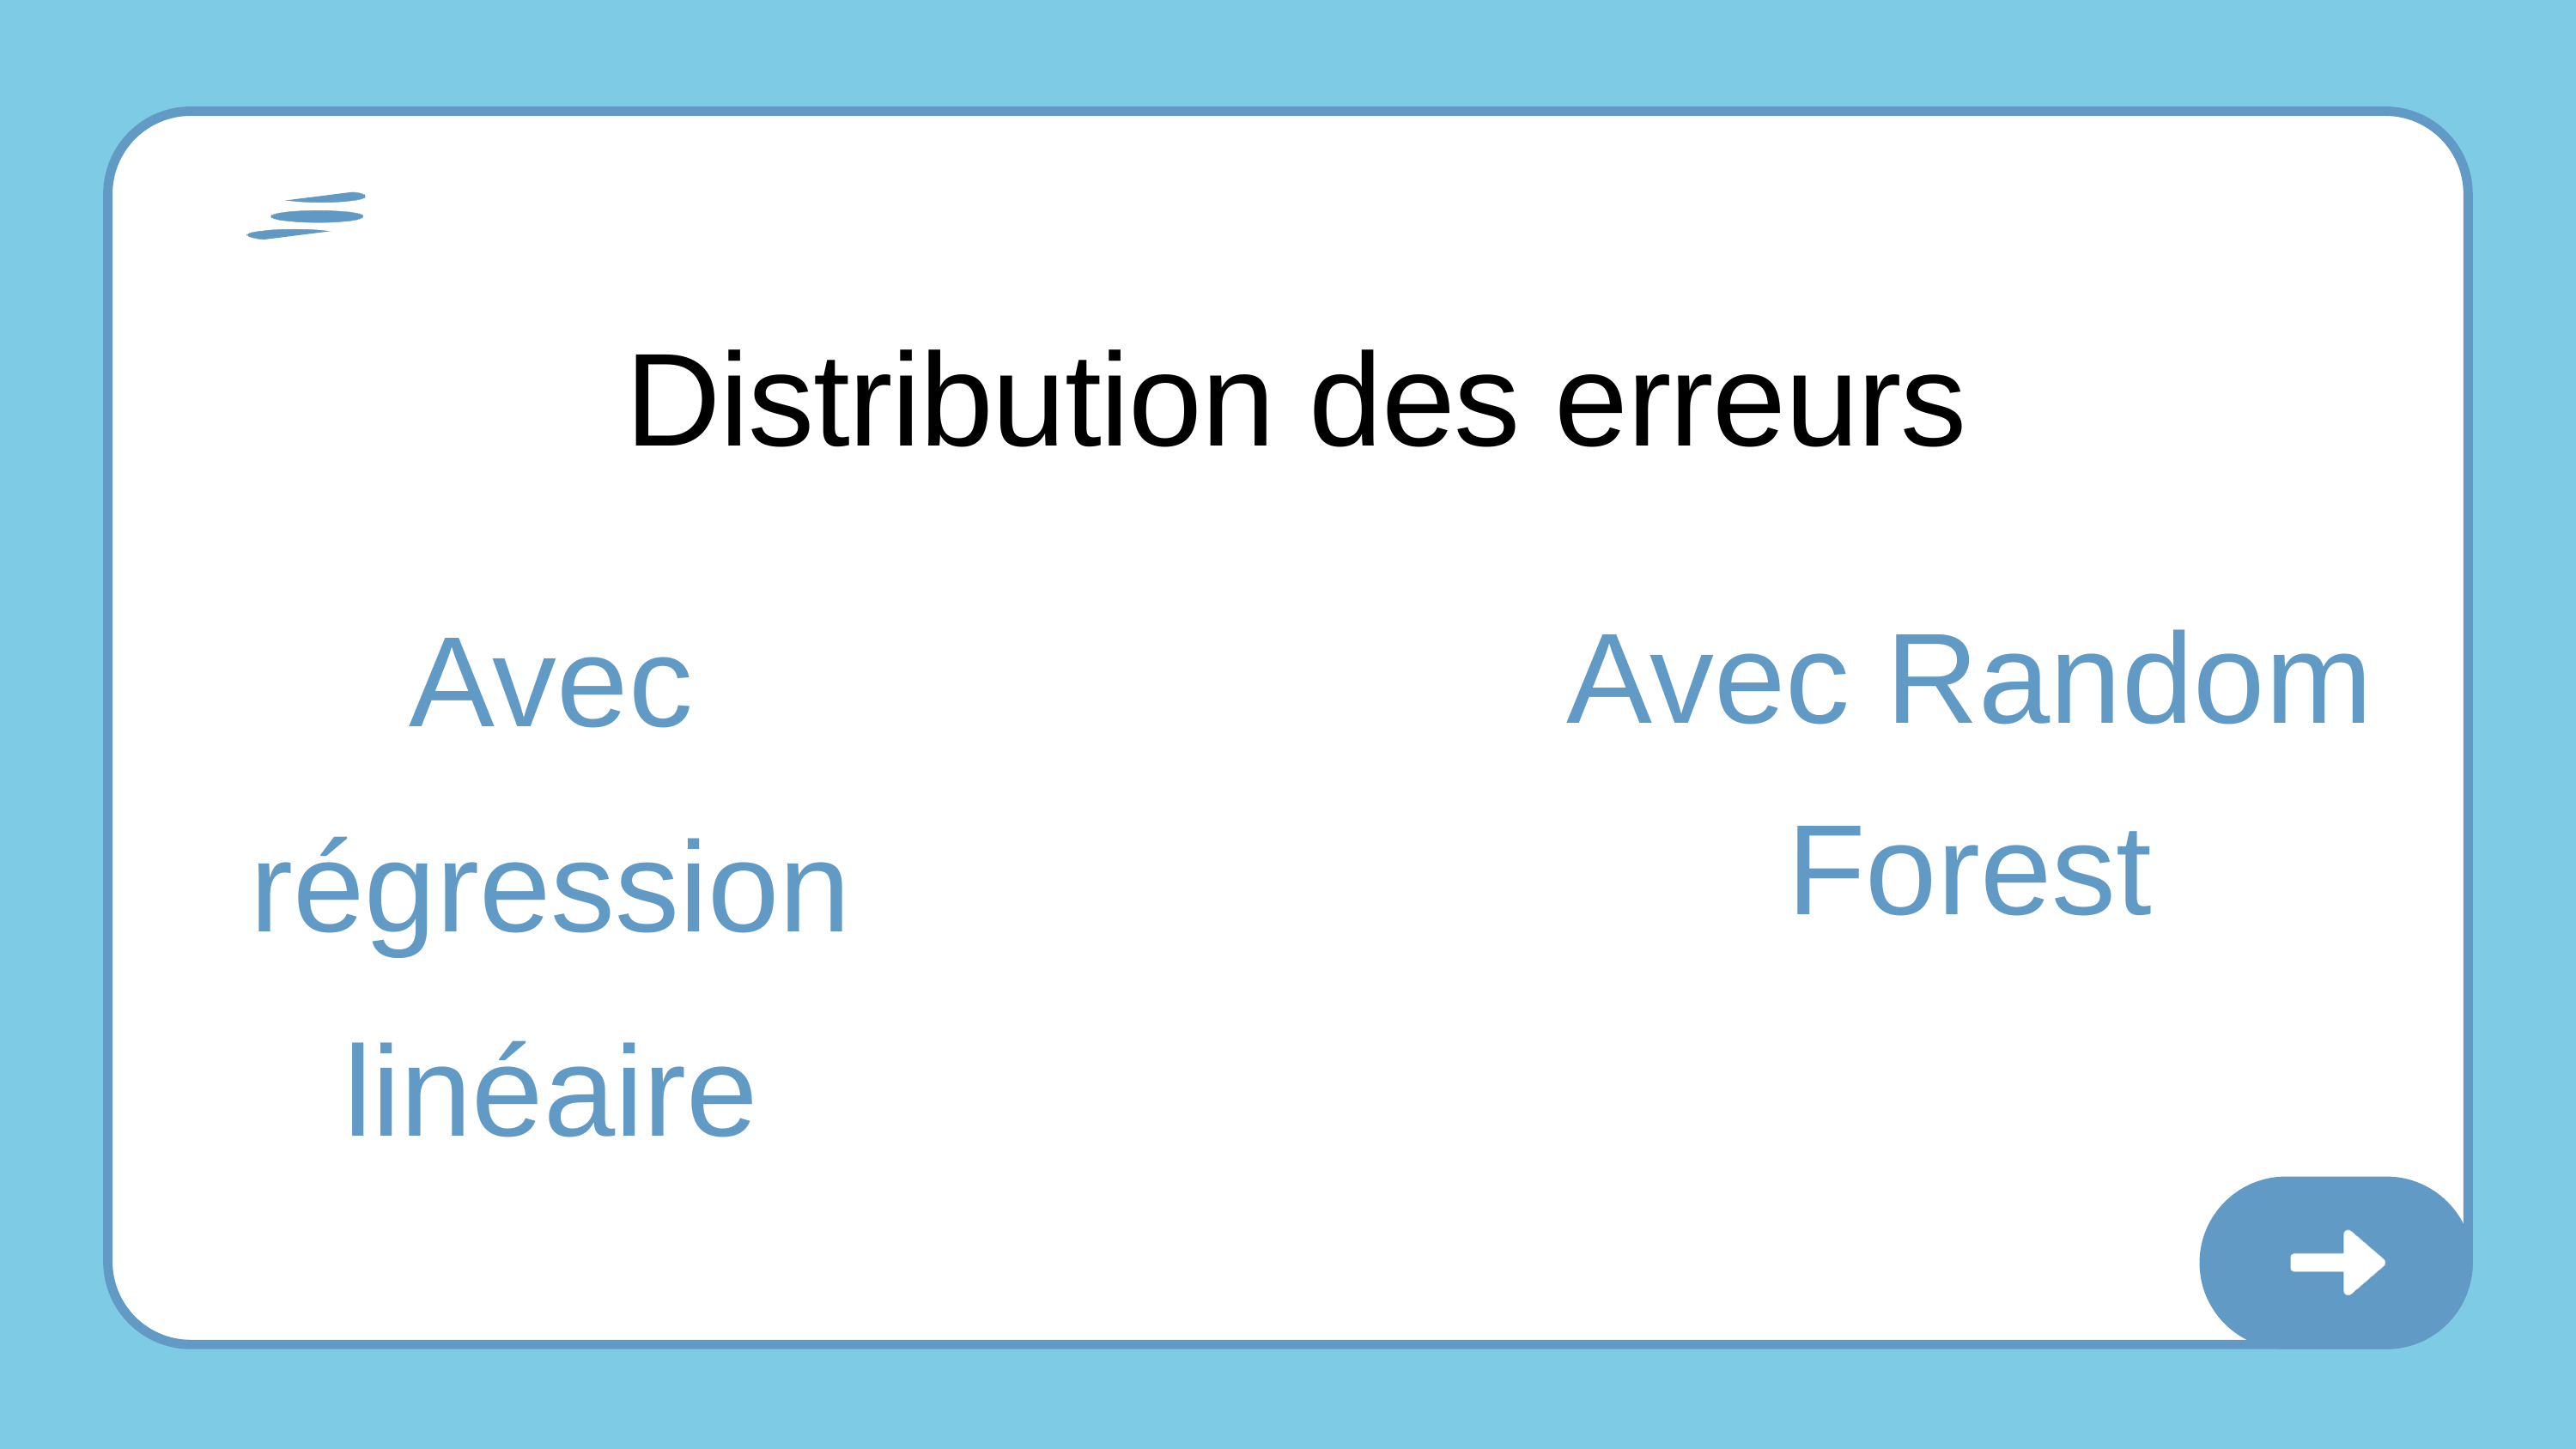

Distribution des erreurs
Avec régression linéaire
Avec Random Forest